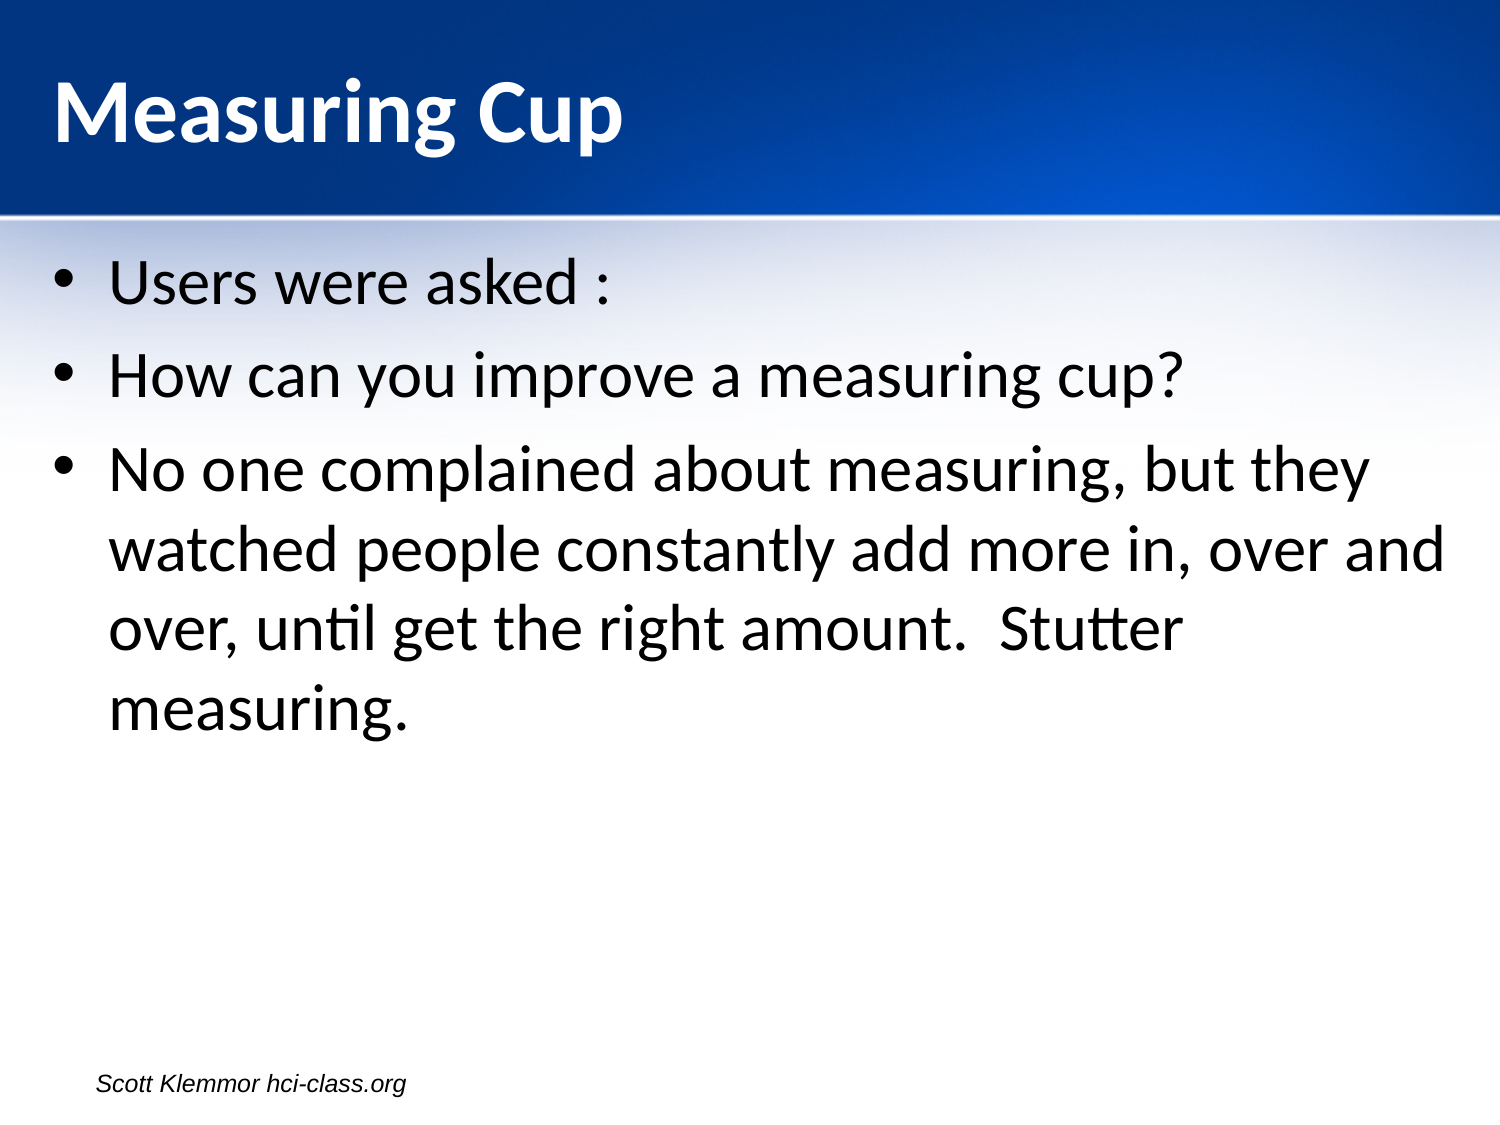

# Measuring Cup
Users were asked :
How can you improve a measuring cup?
No one complained about measuring, but they watched people constantly add more in, over and over, until get the right amount.  Stutter measuring.
Scott Klemmor hci-class.org